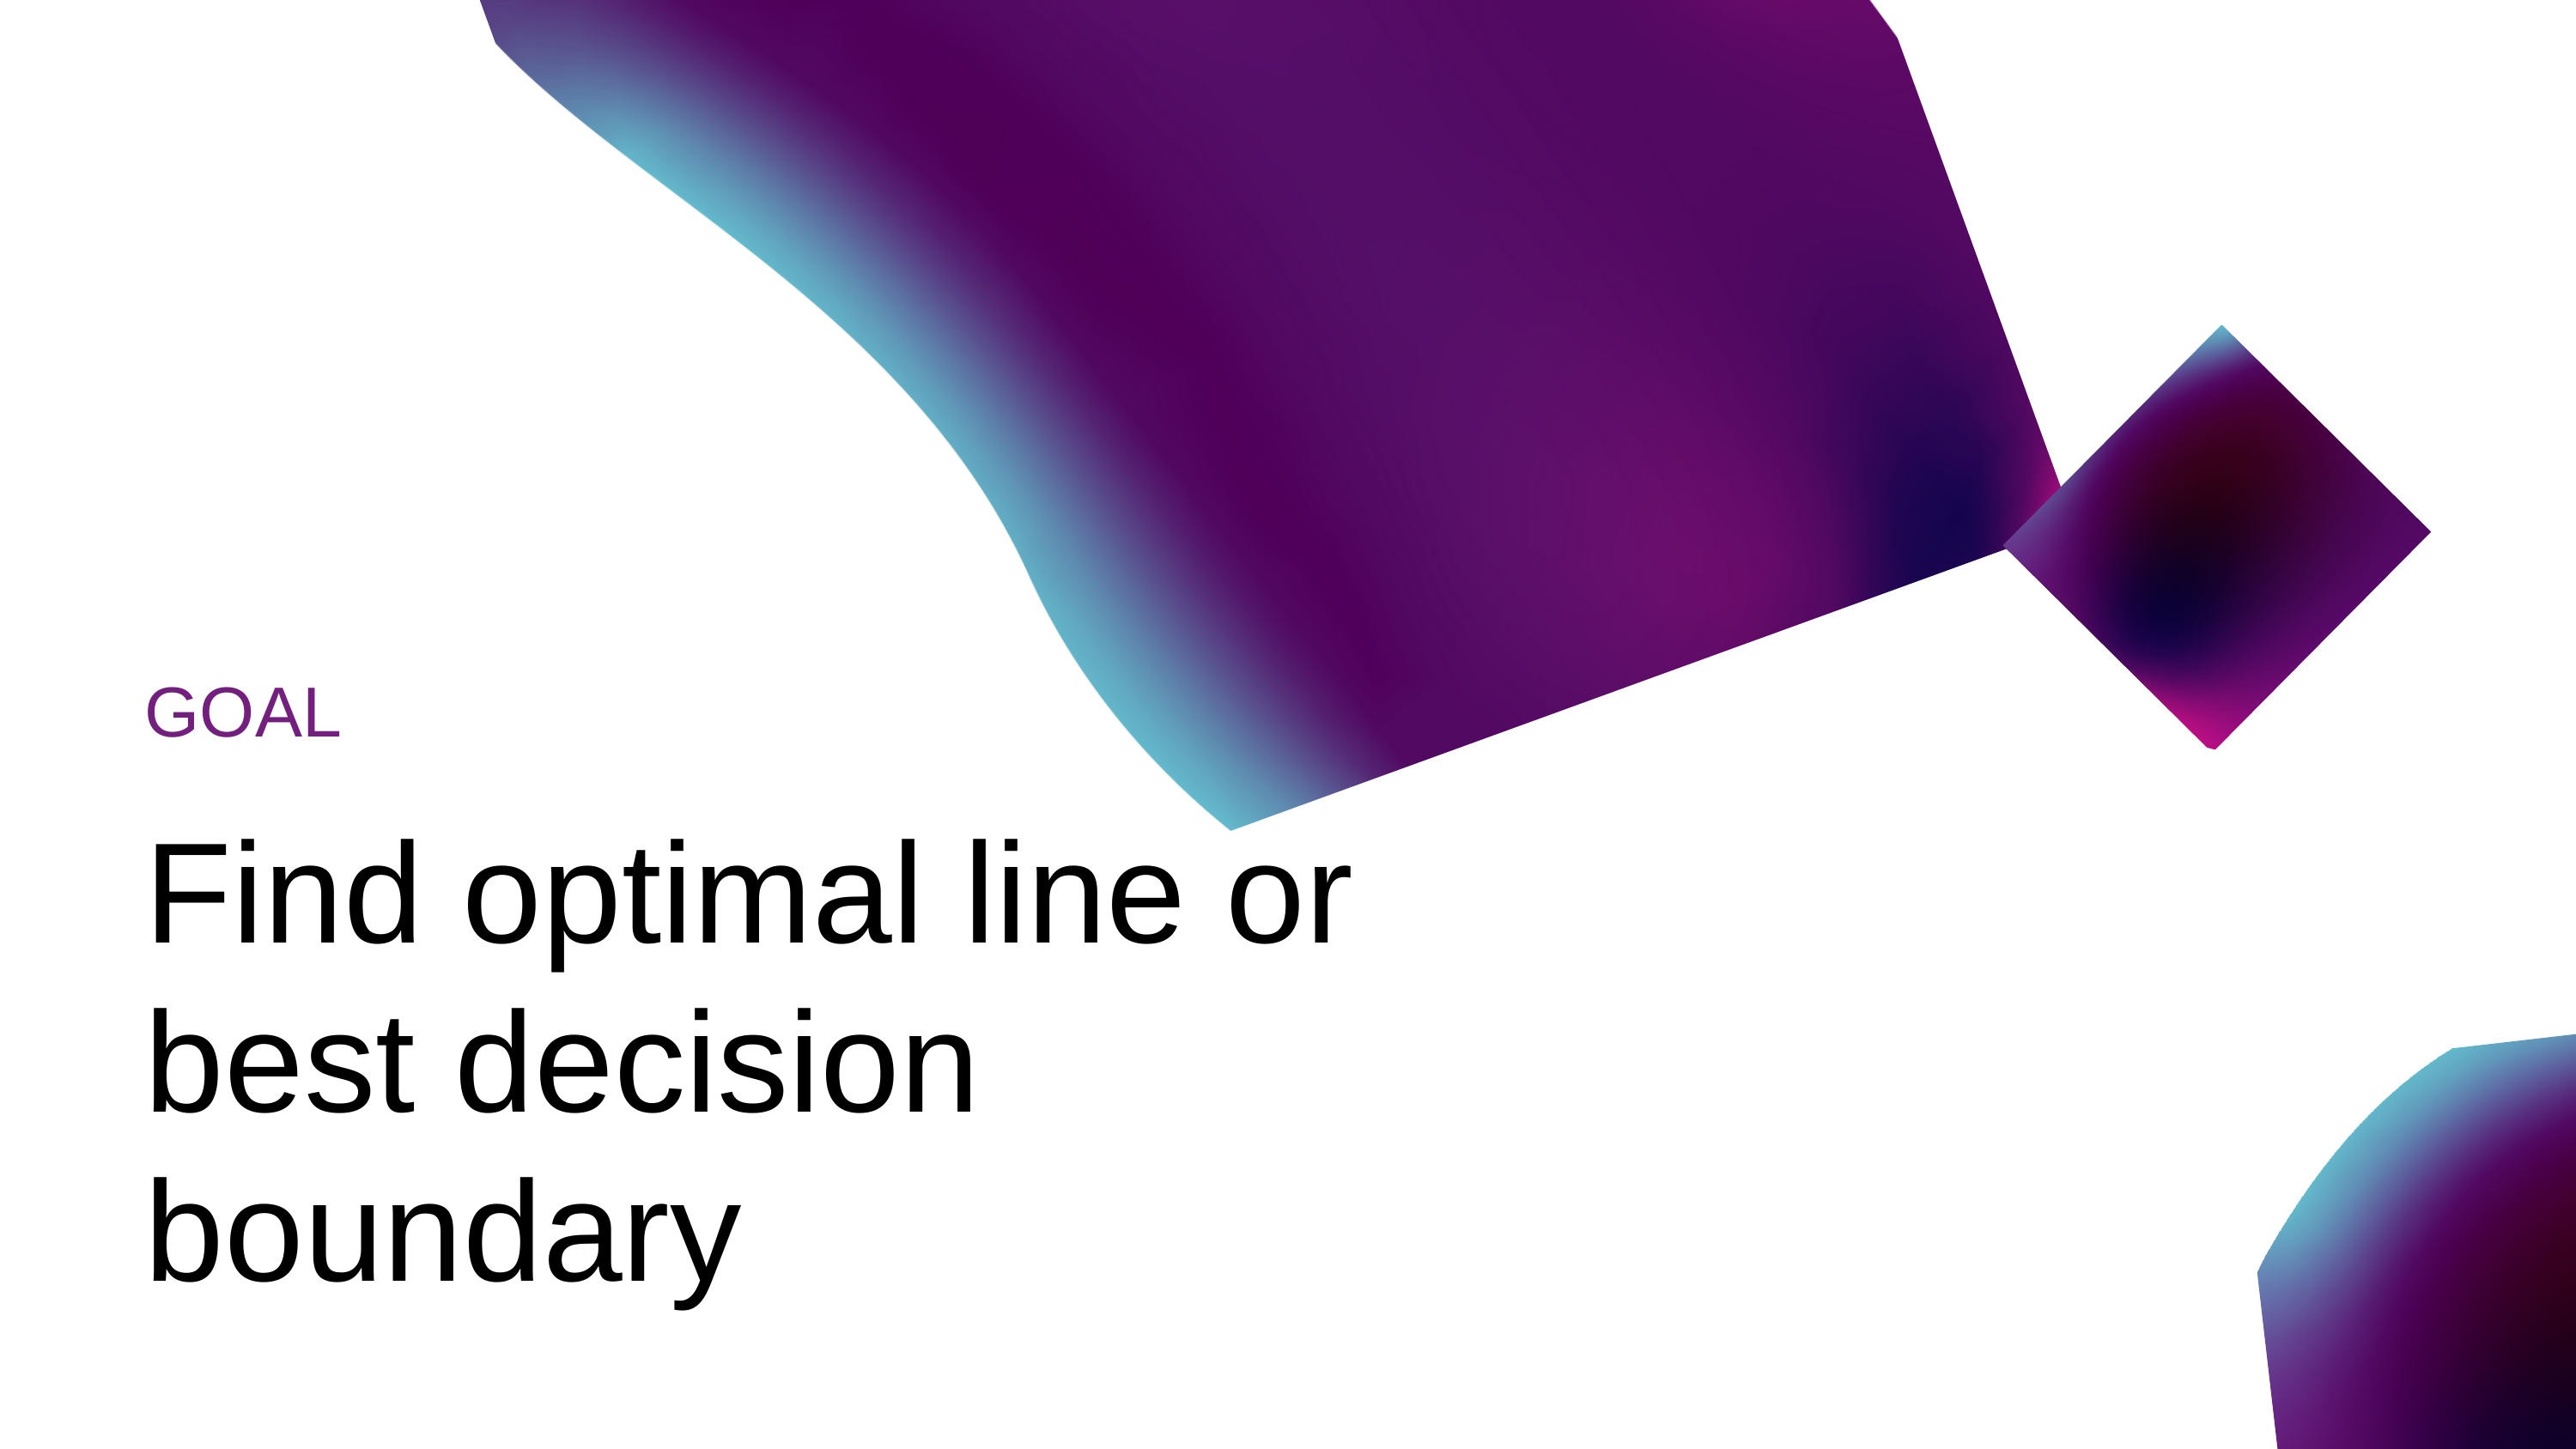

GOAL
Find optimal line or best decision boundary